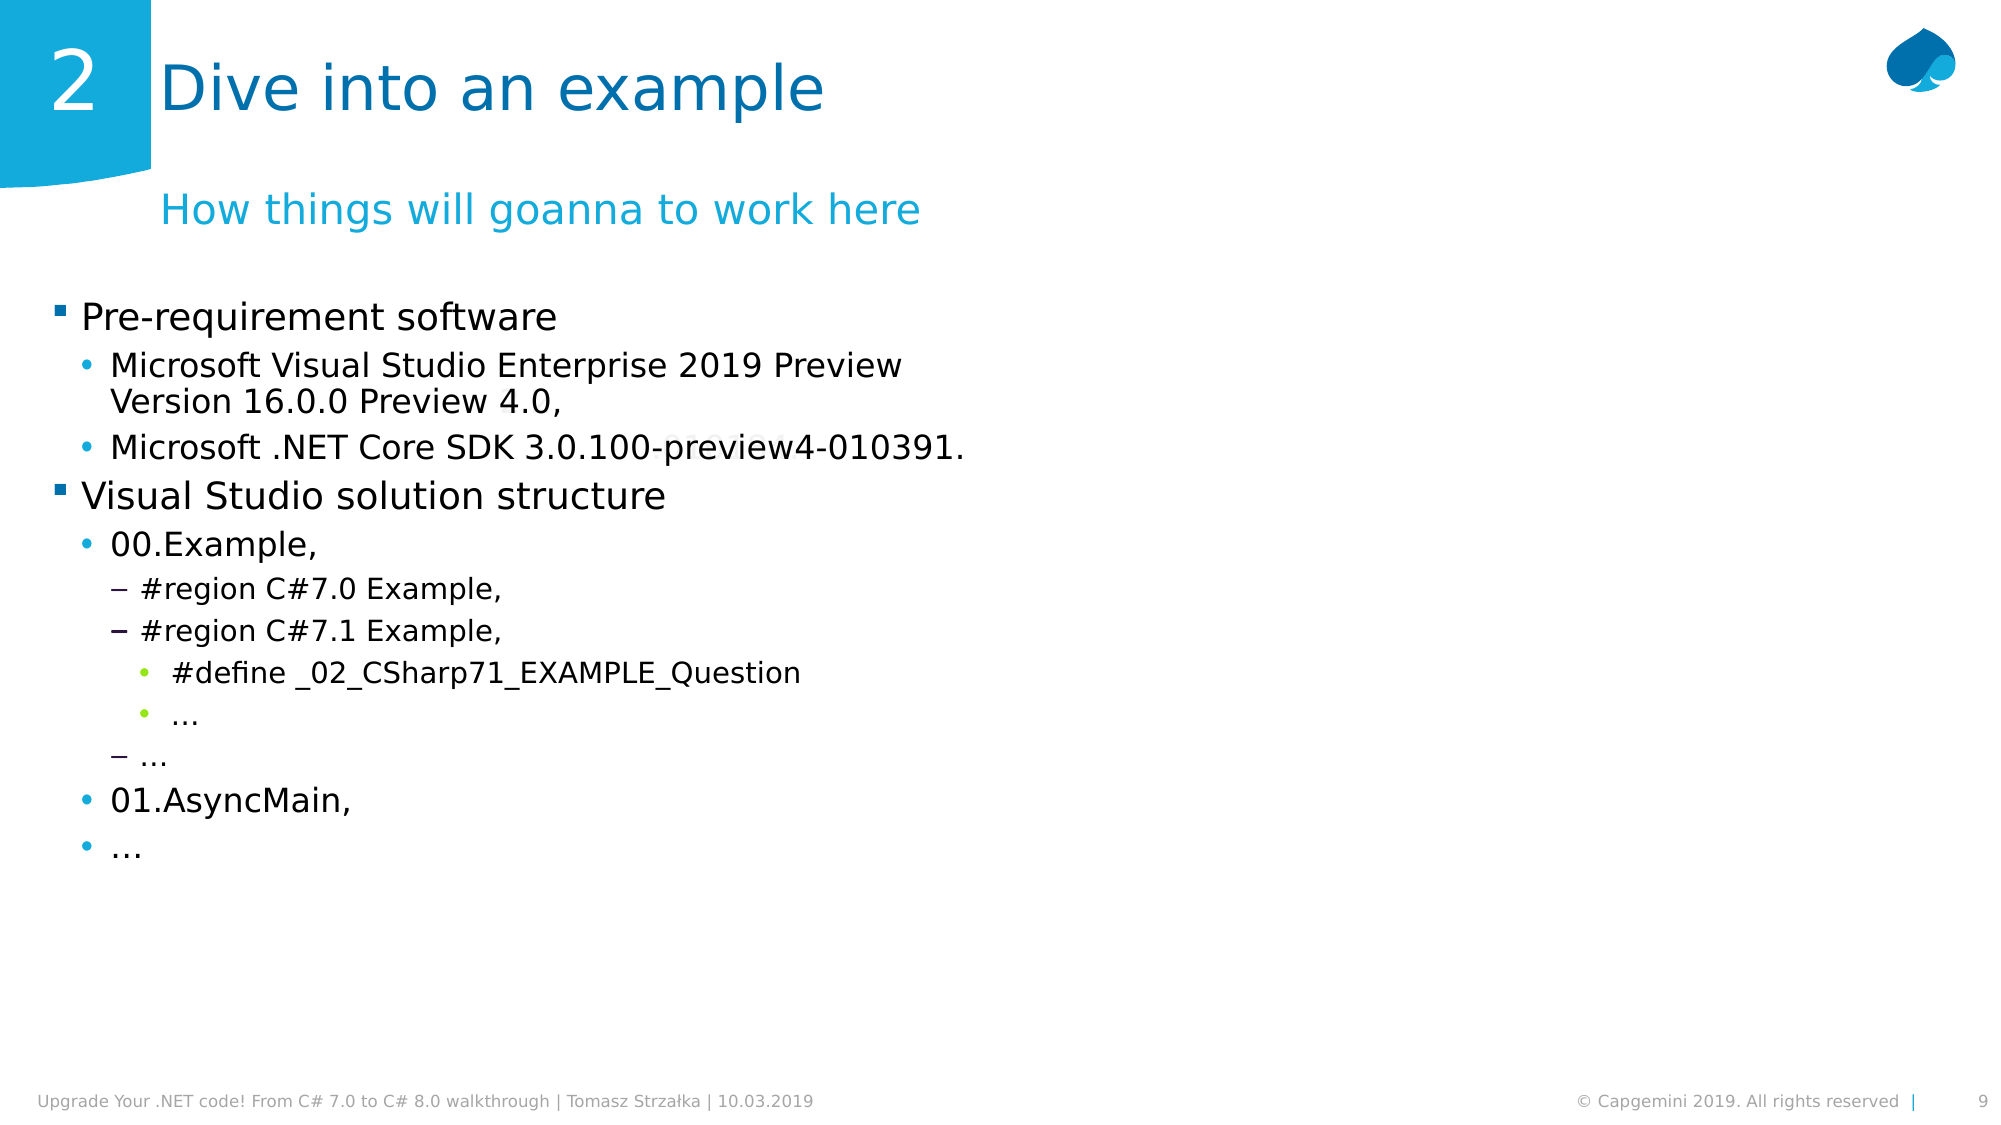

# Dive into an example
2
How things will goanna to work here
Pre-requirement software
Microsoft Visual Studio Enterprise 2019 Preview
Version 16.0.0 Preview 2.2,
Microsoft .NET Core SDK 3.0.100.010184.
Visual Studio solution structure
00.Example,
#region C#7.0 Example,
#region C#7.1 Example,
#define _02_CSharp71_EXAMPLE_Question
…
…
01.AsyncMain,
…
Pre-requirement software
Microsoft Visual Studio Enterprise 2019 Preview
Version 16.0.0 Preview 4.0,
Microsoft .NET Core SDK 3.0.100-preview4-010391.
Visual Studio solution structure
00.Example,
#region C#7.0 Example,
#region C#7.1 Example,
#define _02_CSharp71_EXAMPLE_Question
…
…
01.AsyncMain,
…